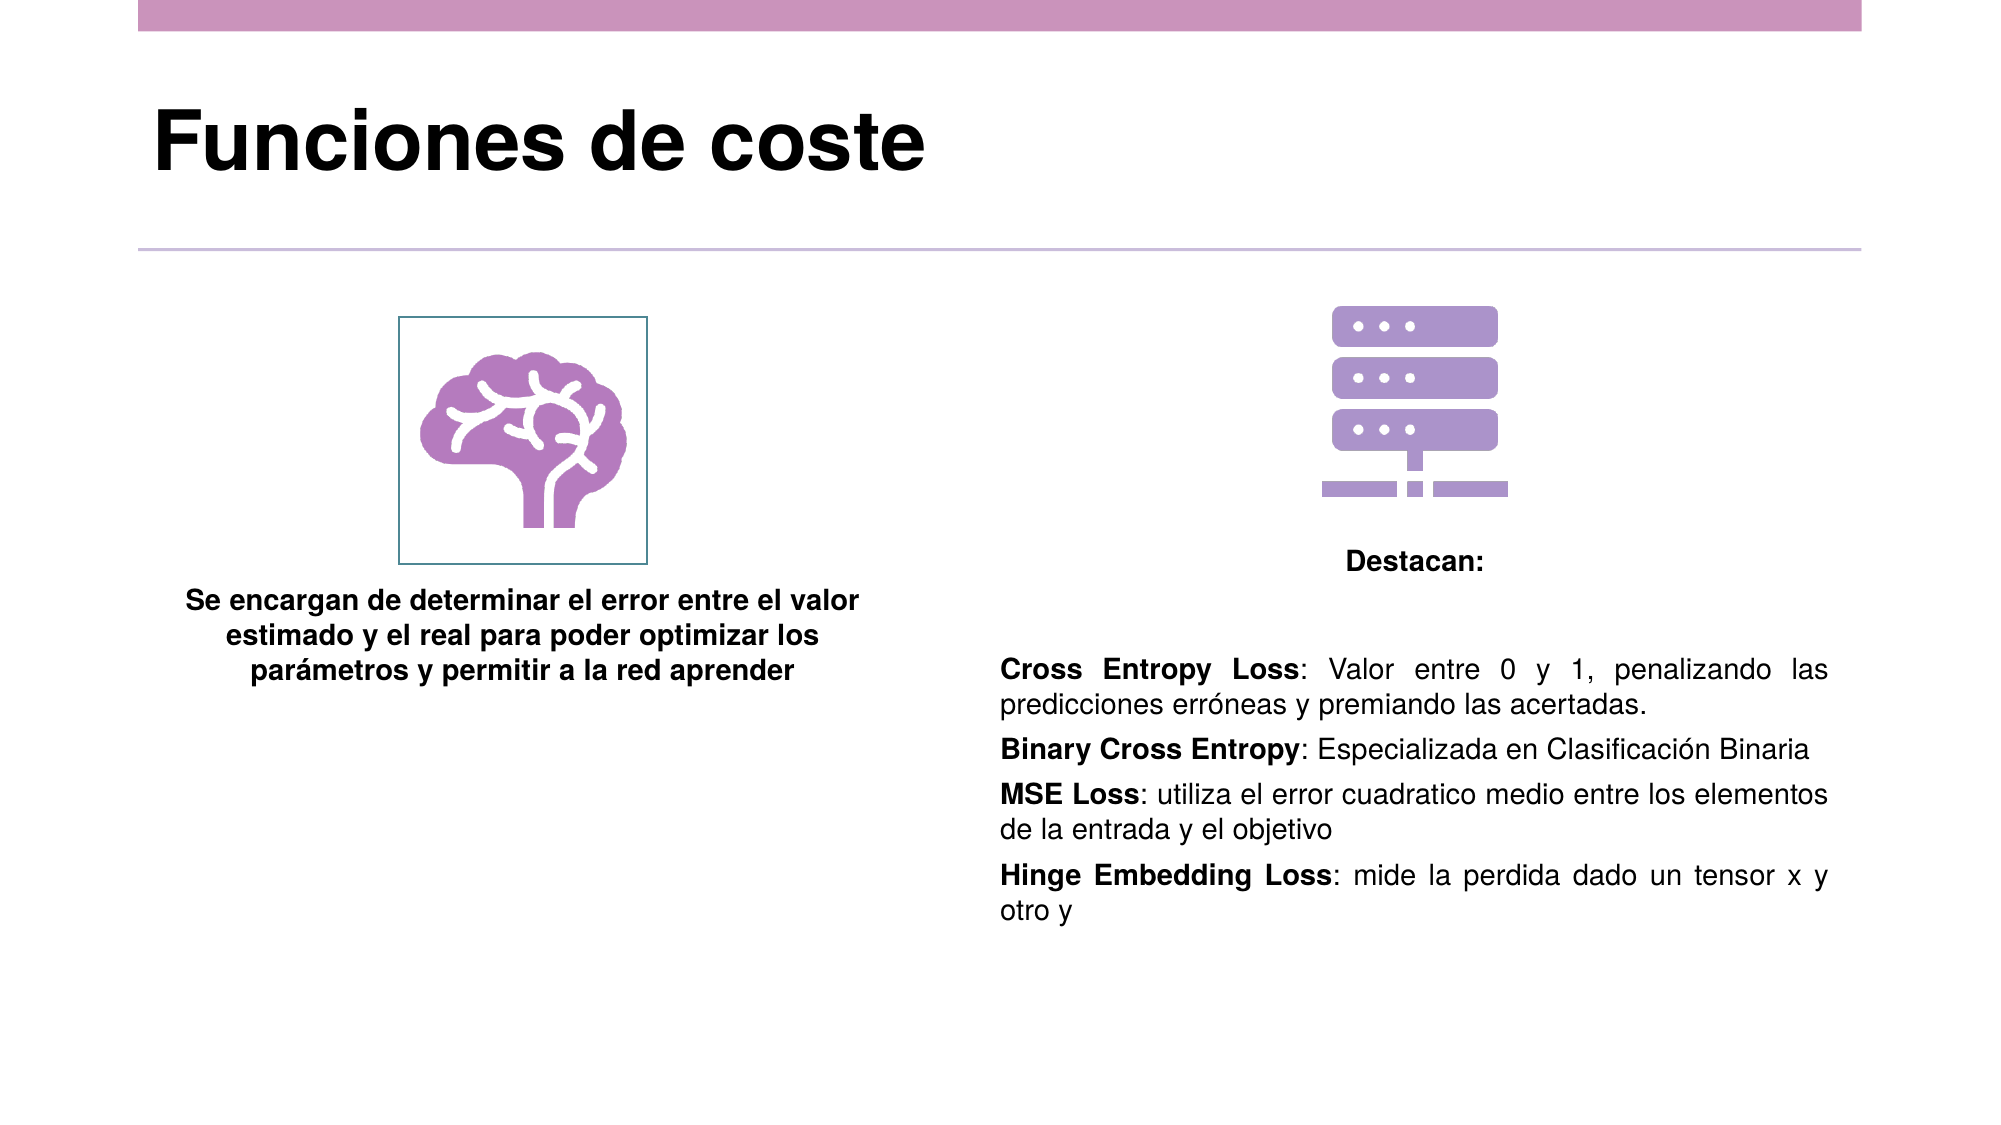

# Funciones de coste
Se encargan de determinar el error entre el valor estimado y el real para poder optimizar los parámetros y permitir a la red aprender
Destacan:
Cross Entropy Loss: Valor entre 0 y 1, penalizando las predicciones erróneas y premiando las acertadas.
Binary Cross Entropy: Especializada en Clasificación Binaria
MSE Loss: utiliza el error cuadratico medio entre los elementos de la entrada y el objetivo
Hinge Embedding Loss: mide la perdida dado un tensor x y otro y

22